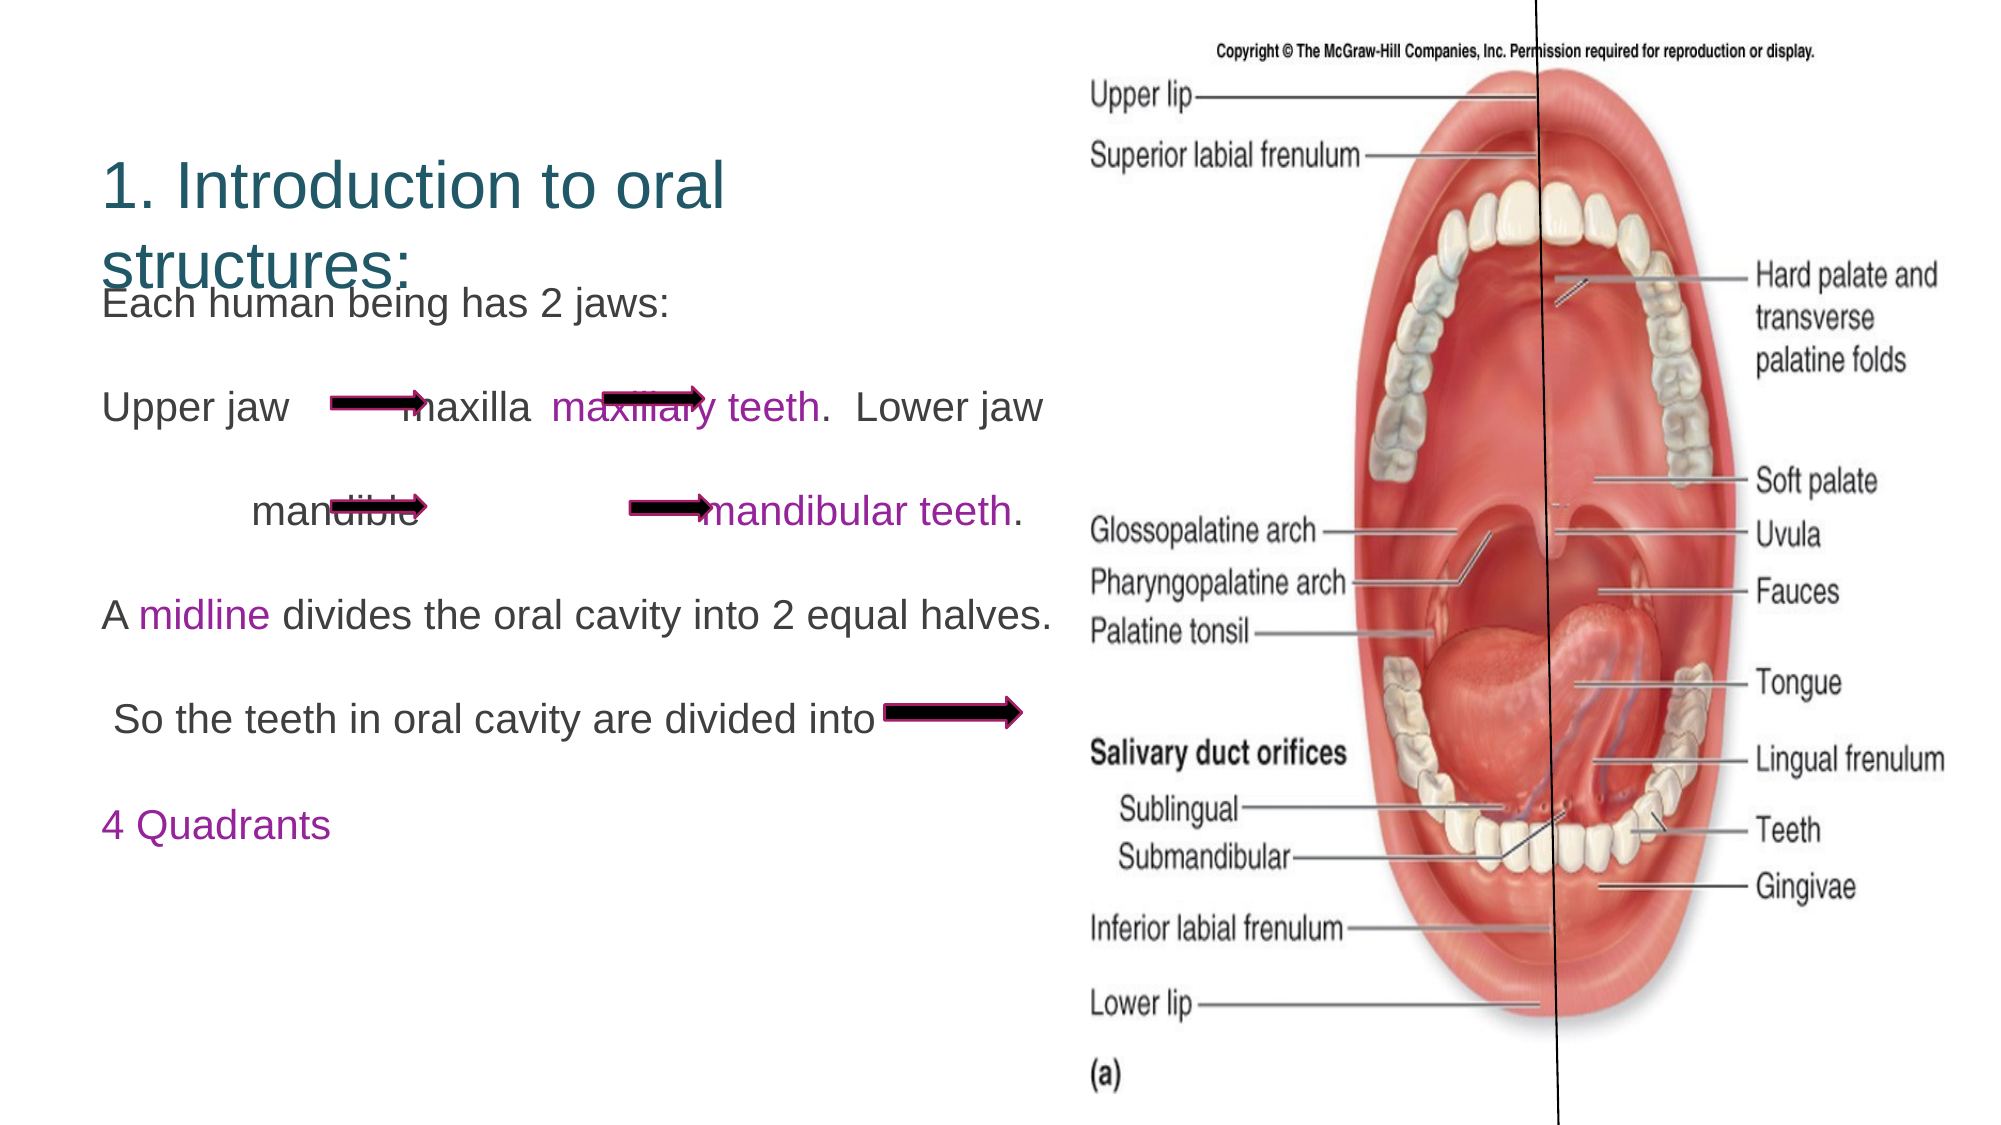

# 1. Introduction to oral structures:
Each human being has 2 jaws:
Upper jaw	maxilla	maxillary teeth.  Lower jaw	mandible		mandibular teeth.  A midline divides the oral cavity into 2 equal halves.  So the teeth in oral cavity are divided into

4 Quadrants